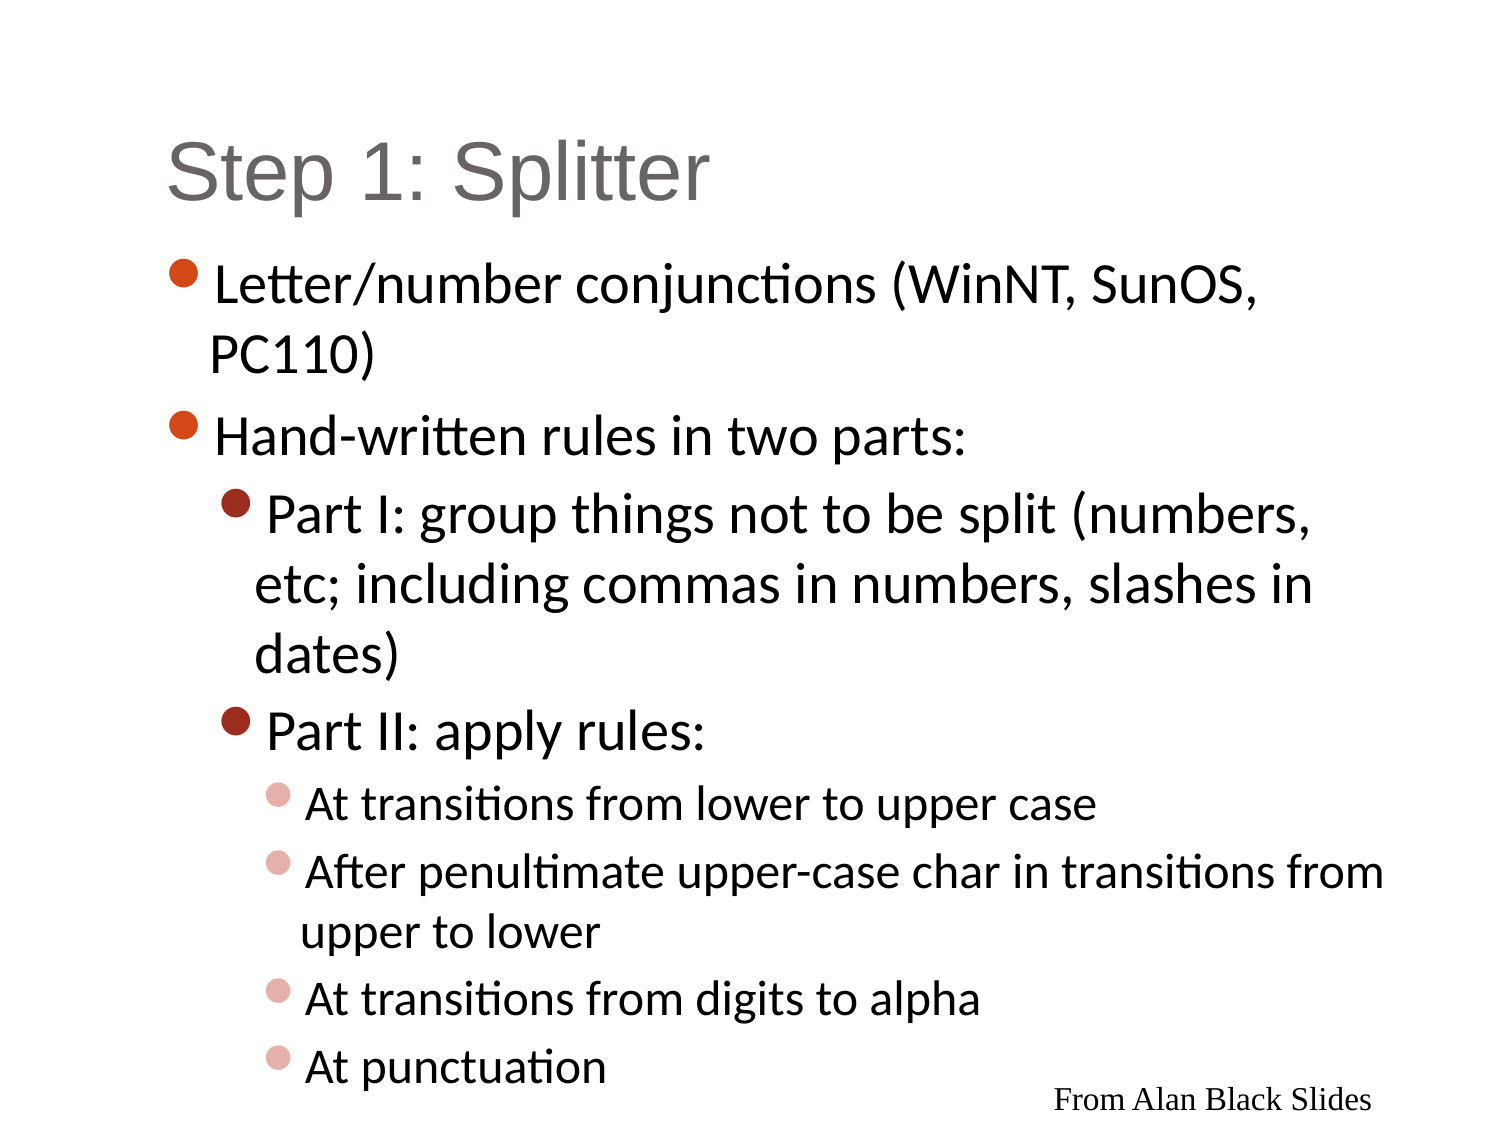

# Step 1: Splitter
Letter/number conjunctions (WinNT, SunOS, PC110)
Hand-written rules in two parts:
Part I: group things not to be split (numbers, etc; including commas in numbers, slashes in dates)
Part II: apply rules:
At transitions from lower to upper case
After penultimate upper-case char in transitions from upper to lower
At transitions from digits to alpha
At punctuation
From Alan Black Slides